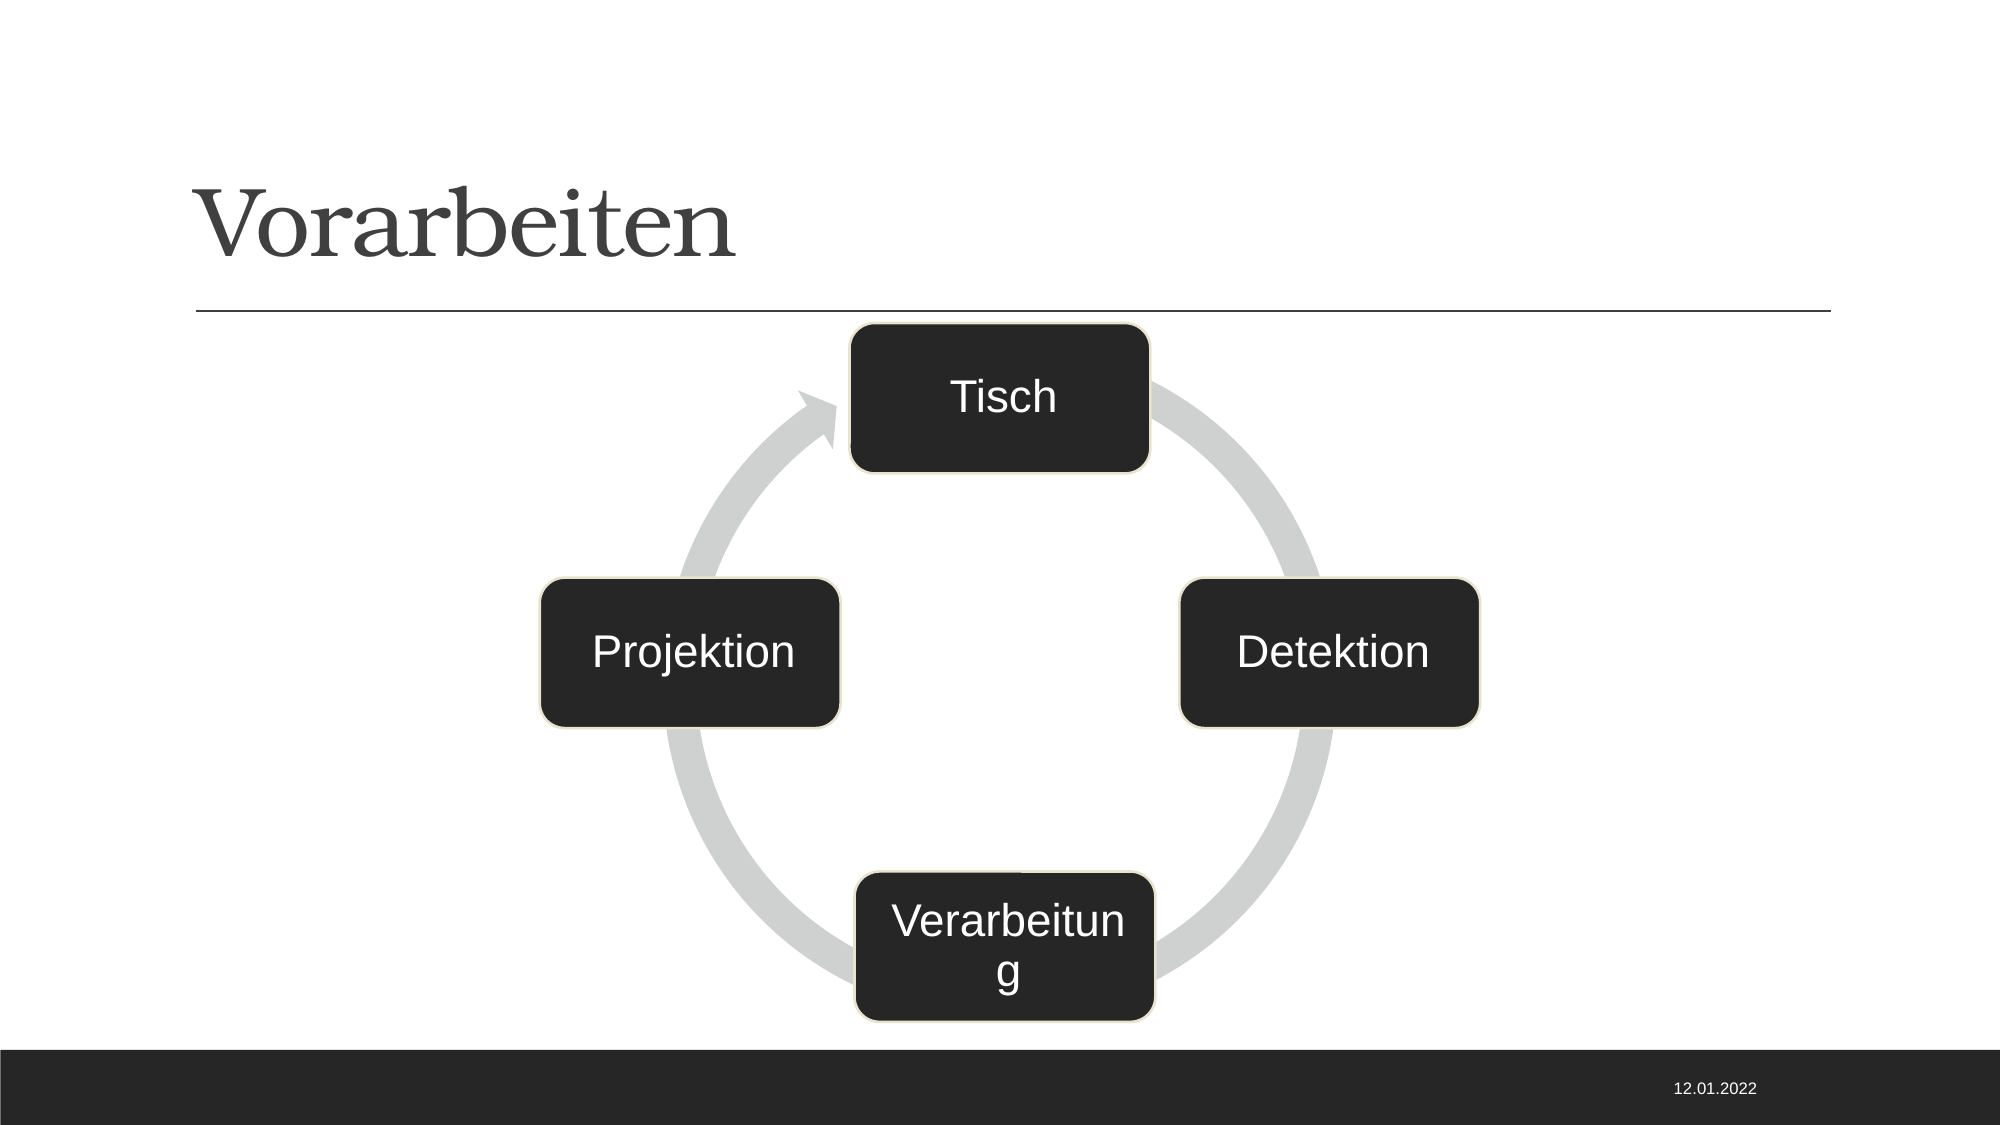

# Vorarbeiten
Tisch
Detektion
Verarbeitung
Projektion

12.01.2022